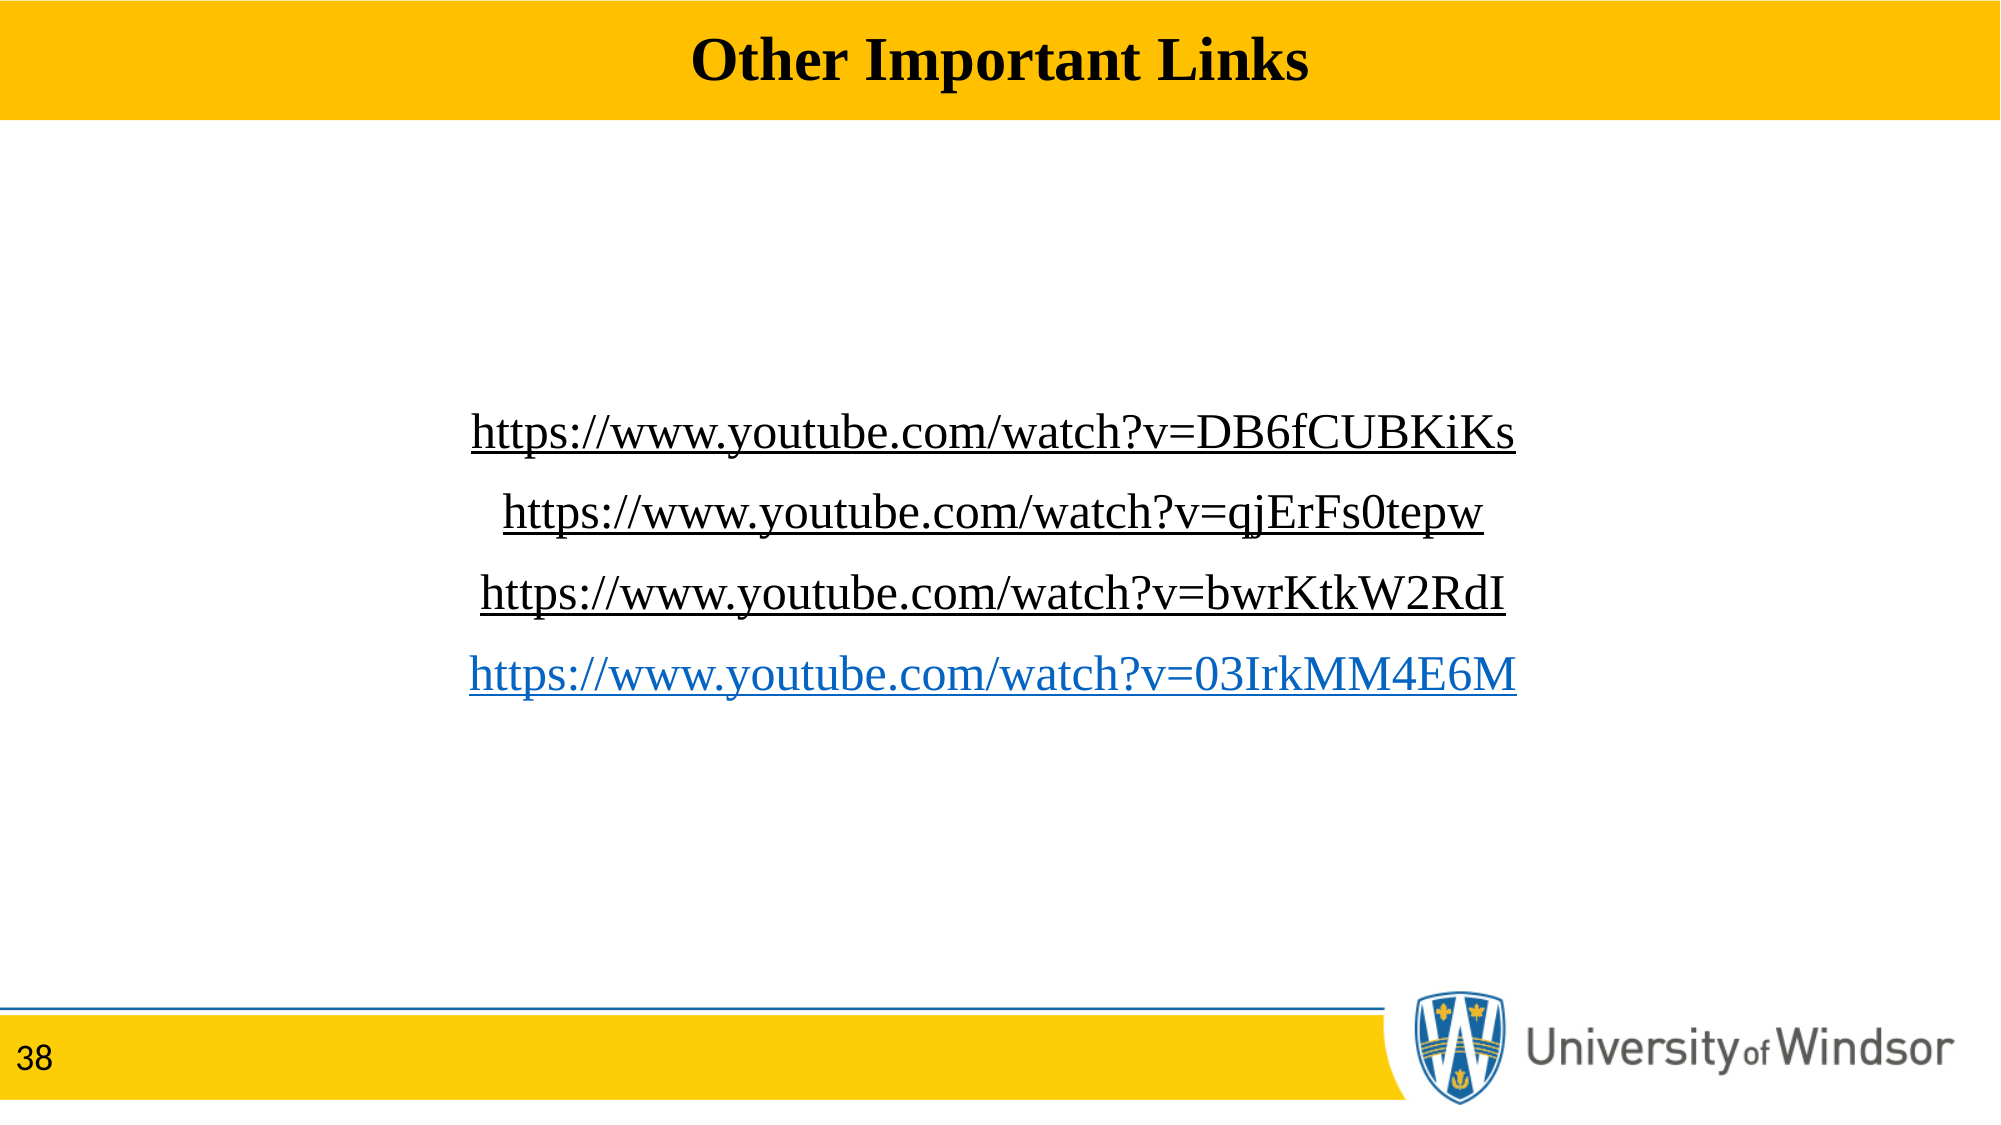

# Other Important Links
https://www.youtube.com/watch?v=DB6fCUBKiKs
https://www.youtube.com/watch?v=qjErFs0tepw
https://www.youtube.com/watch?v=bwrKtkW2RdI
https://www.youtube.com/watch?v=03IrkMM4E6M
38